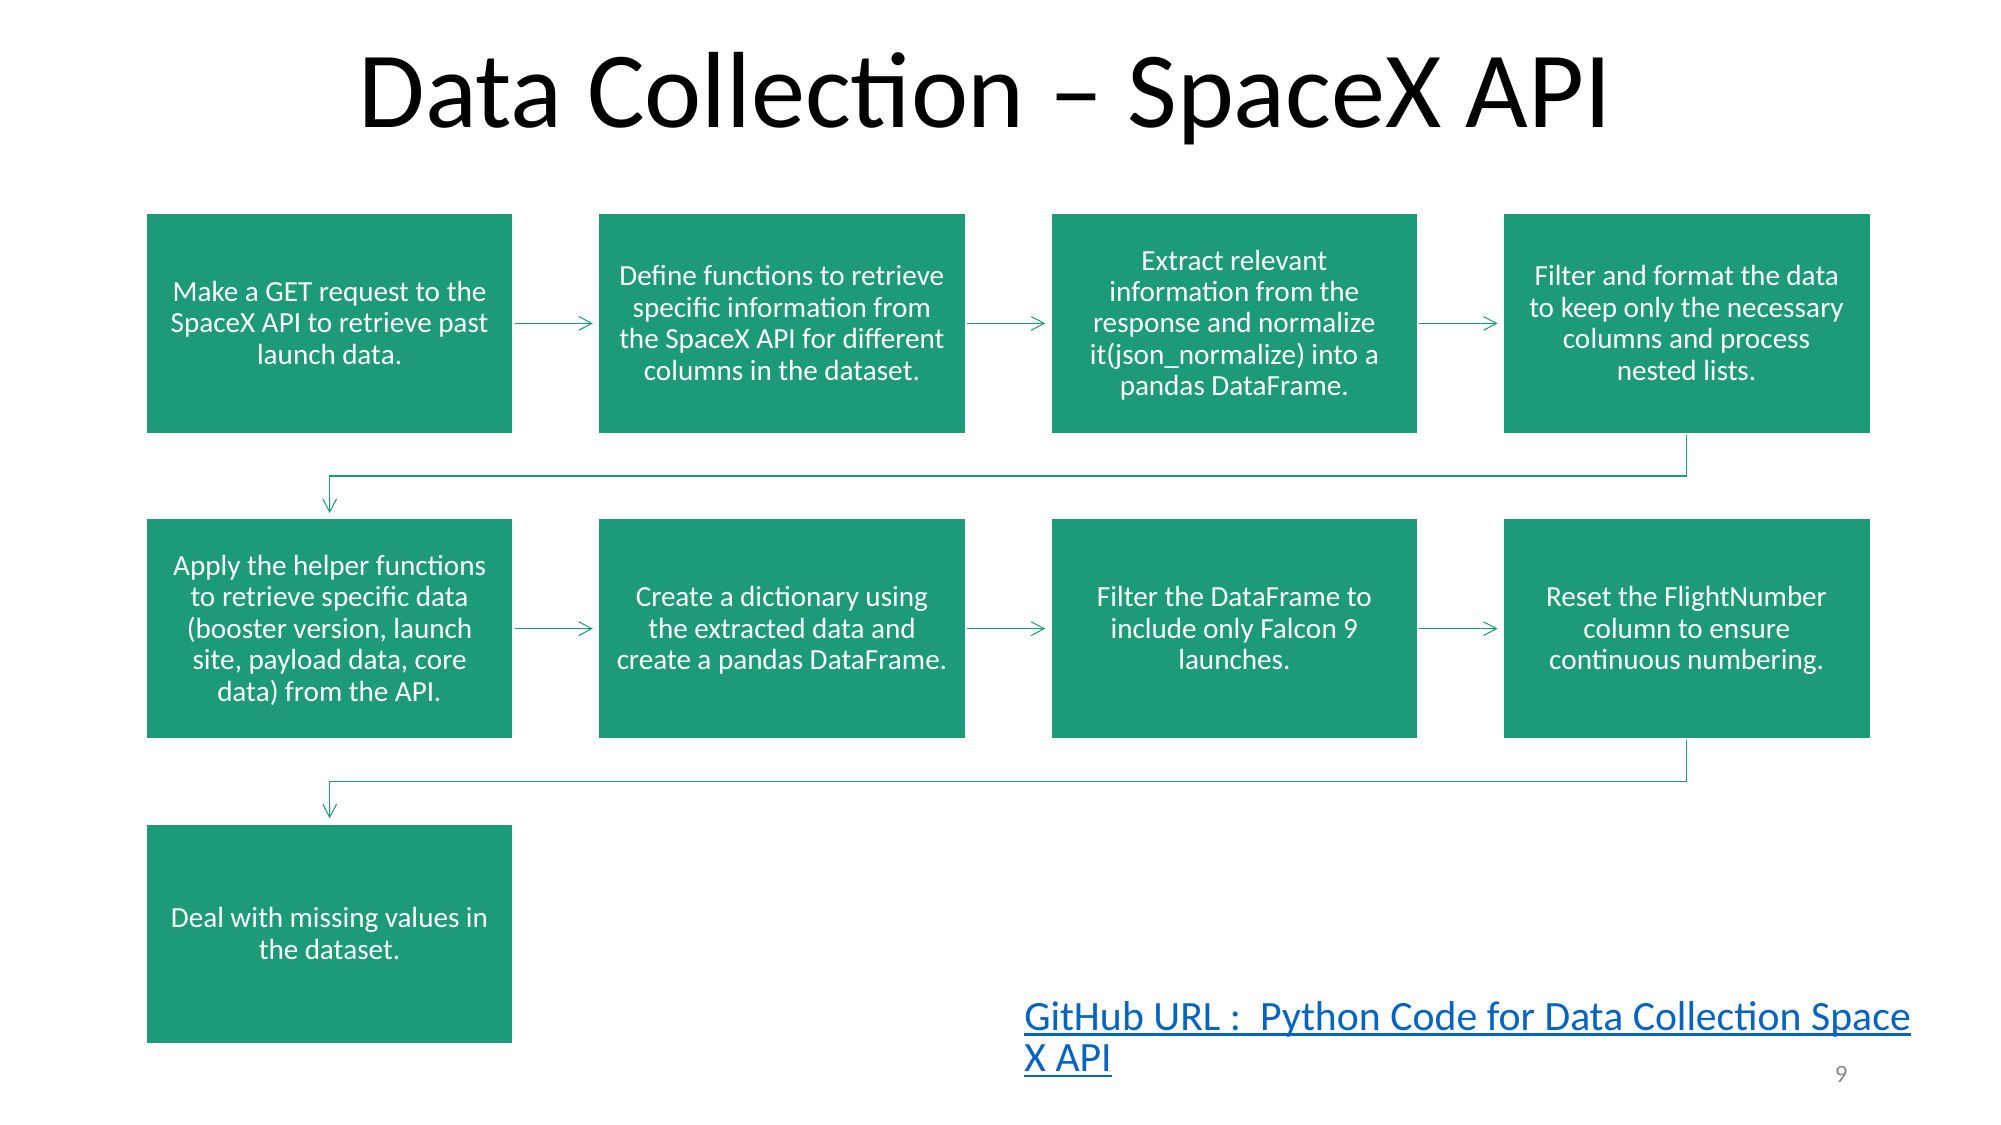

Data Collection – SpaceX API

Make a GET request to the SpaceX API to retrieve past launch data.

Define functions to retrieve specific information from the SpaceX API for different columns in the dataset.

Extract relevant information from the response and normalize it(json_normalize) into a pandas DataFrame.

Filter and format the data to keep only the necessary columns and process nested lists.

Apply the helper functions to retrieve specific data (booster version, launch site, payload data, core data) from the API.

Create a dictionary using the extracted data and create a pandas DataFrame.

Filter the DataFrame to include only Falcon 9 launches.

Reset the FlightNumber column to ensure continuous numbering.
Deal with missing values in the dataset.
GitHub URL :  Python Code for Data Collection SpaceX API
9